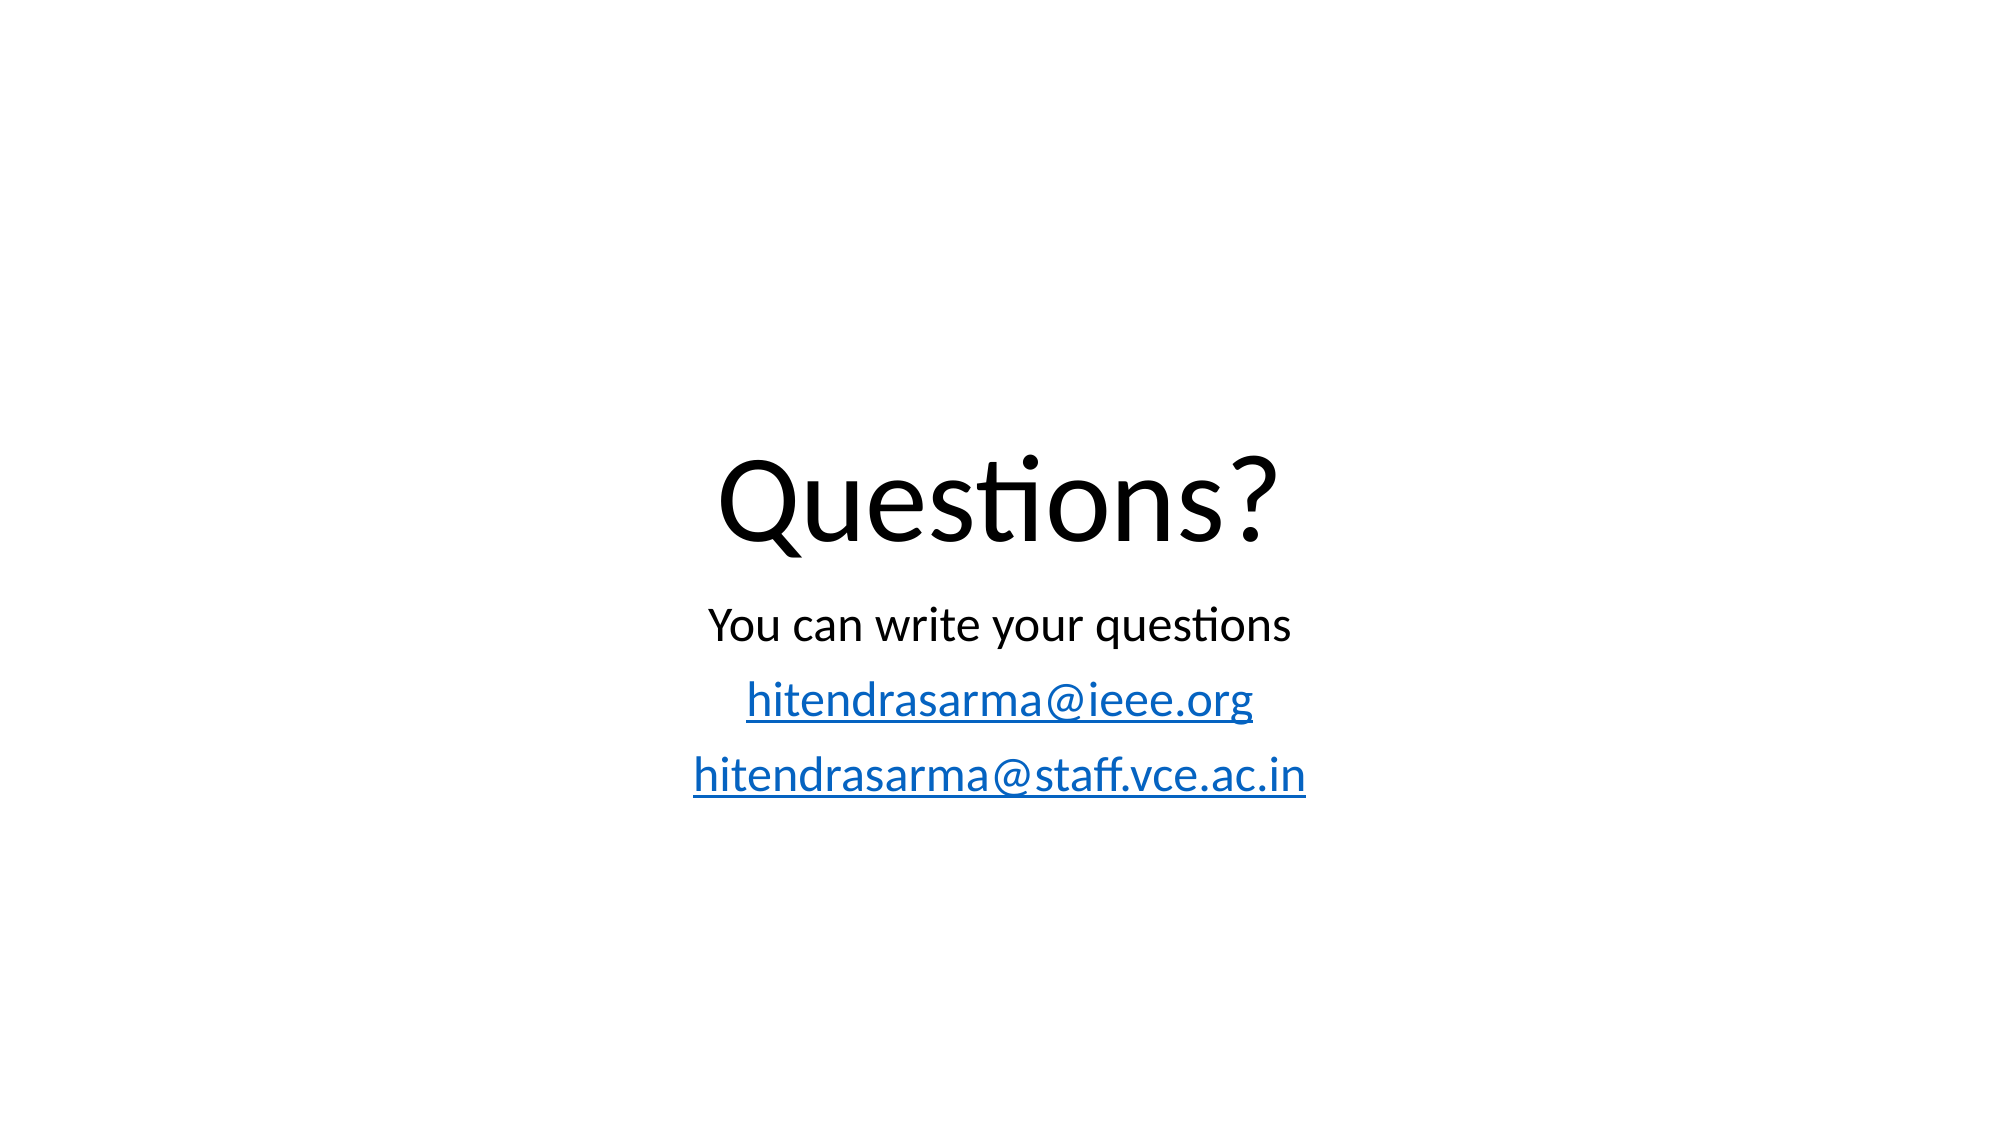

# Questions?
You can write your questions
hitendrasarma@ieee.org
hitendrasarma@staff.vce.ac.in